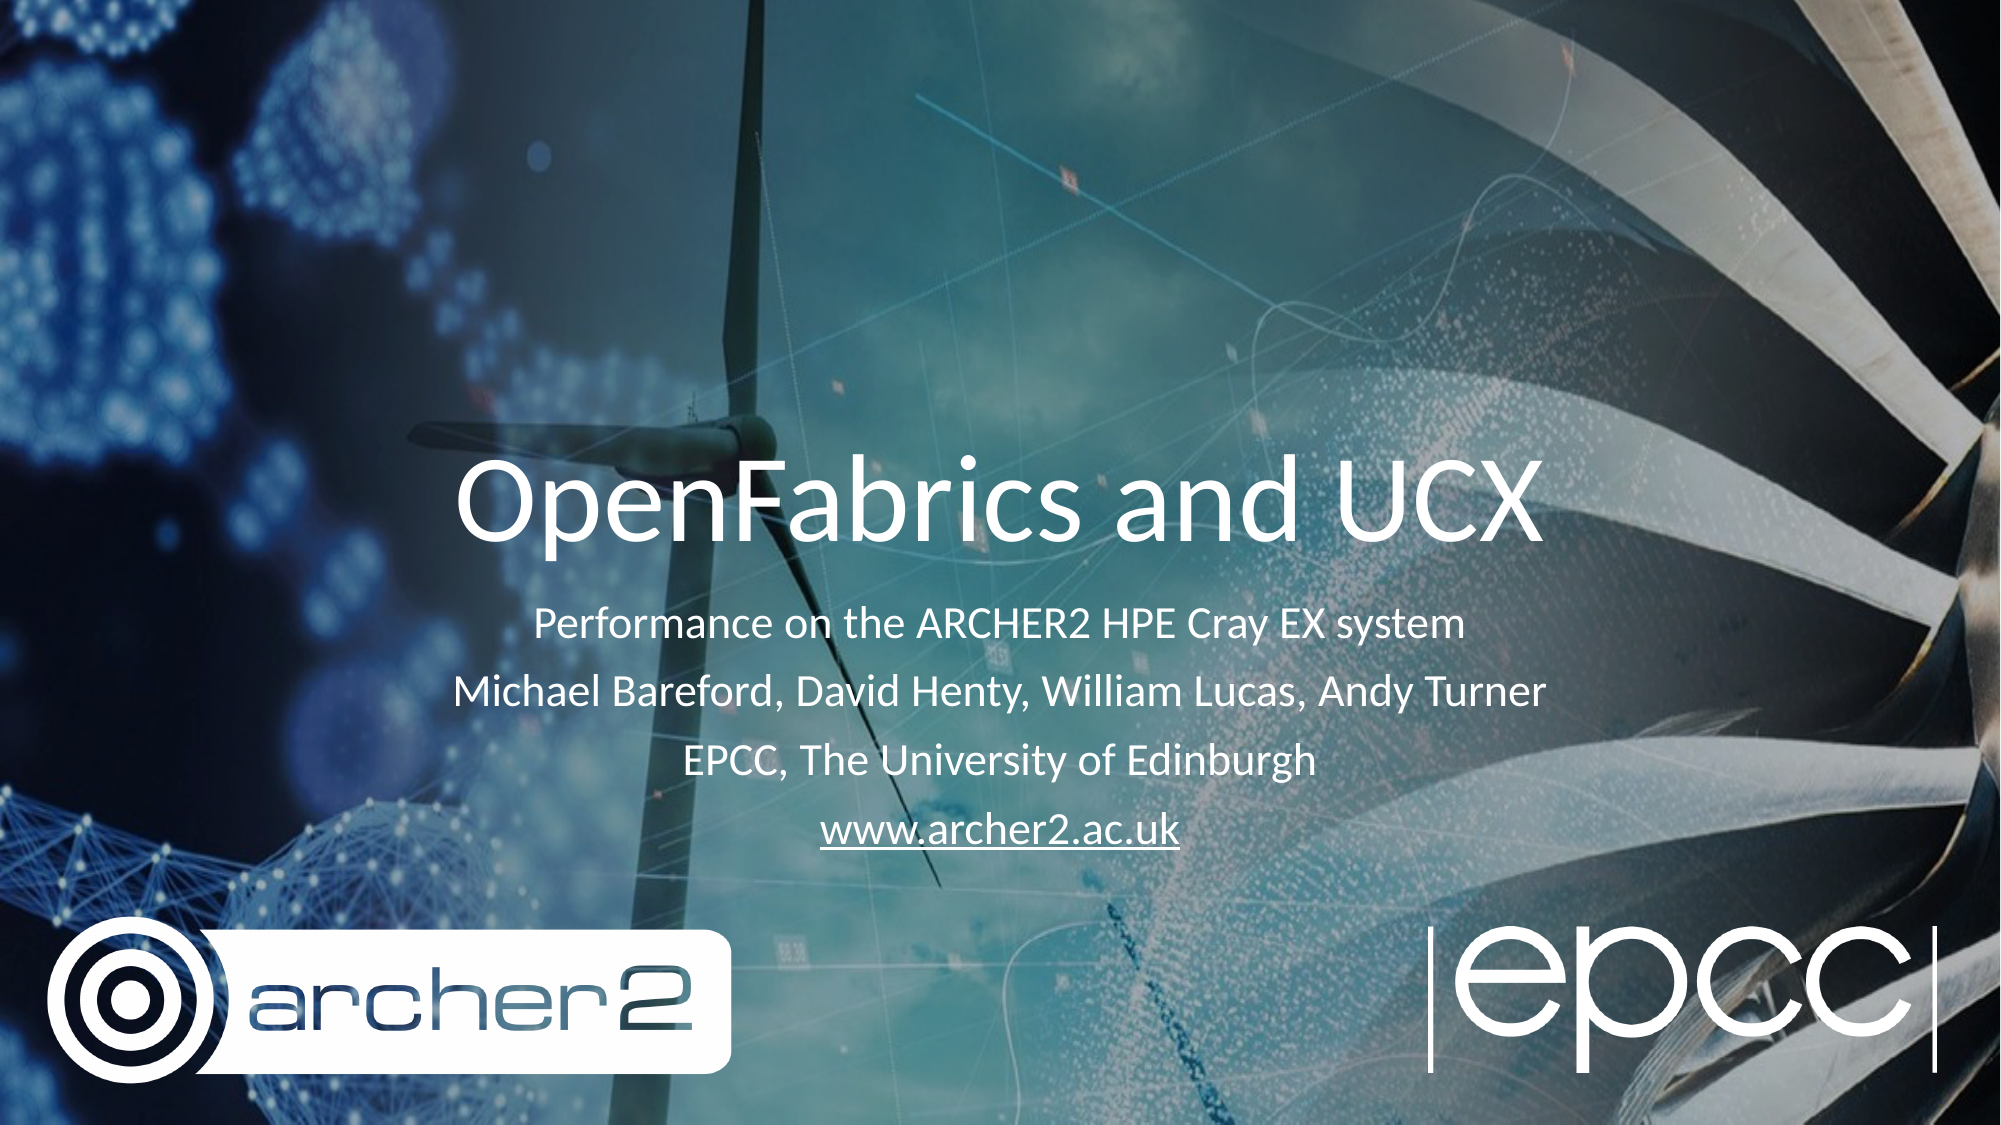

# OpenFabrics and UCX
Performance on the ARCHER2 HPE Cray EX system
Michael Bareford, David Henty, William Lucas, Andy Turner
EPCC, The University of Edinburgh
www.archer2.ac.uk